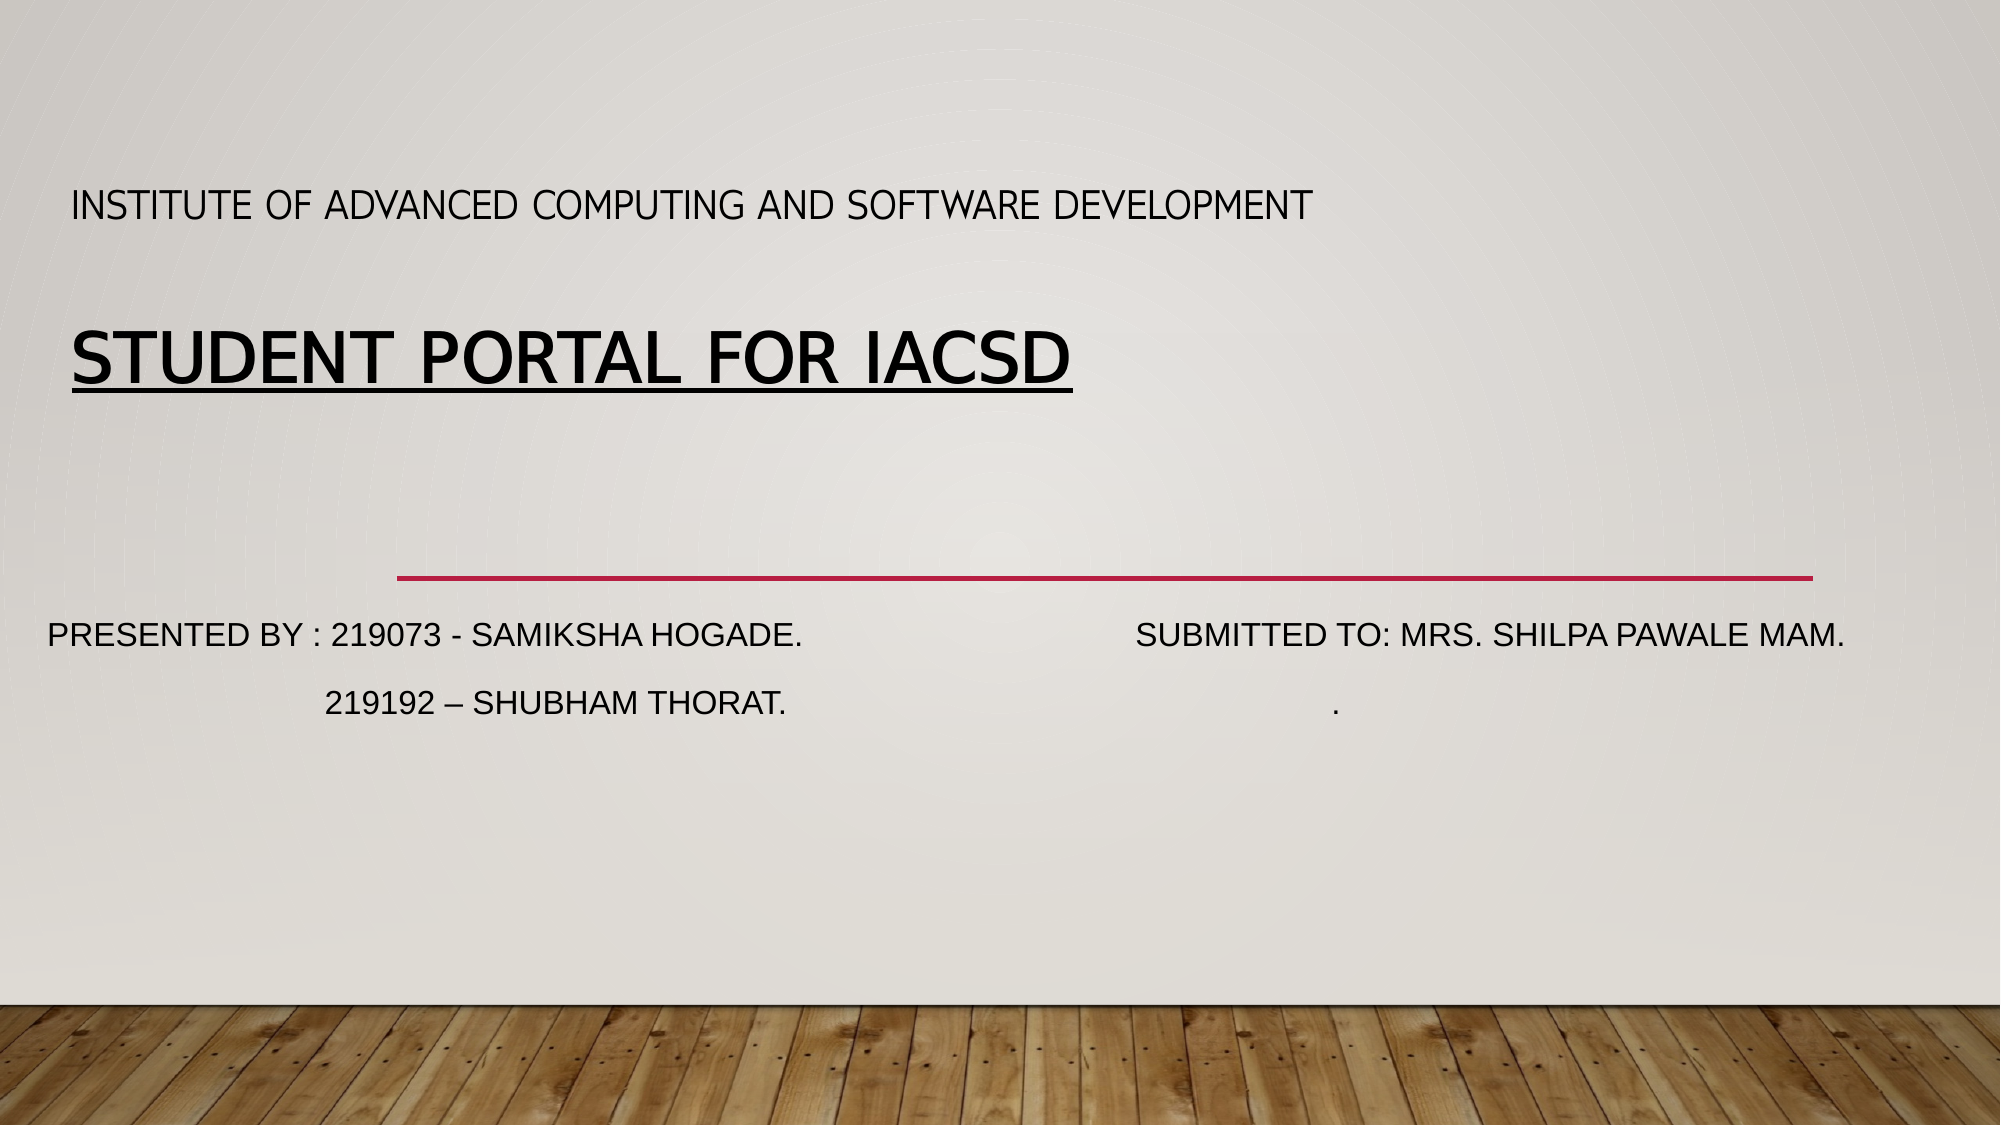

# Institute of advanced computing and software development Student portal for iacsd
Presented by : 219073 - Samiksha hogade.                                    Submitted to: Mrs. Shilpa pawale mam.
                              219192 – Shubham thorat.                                                           .